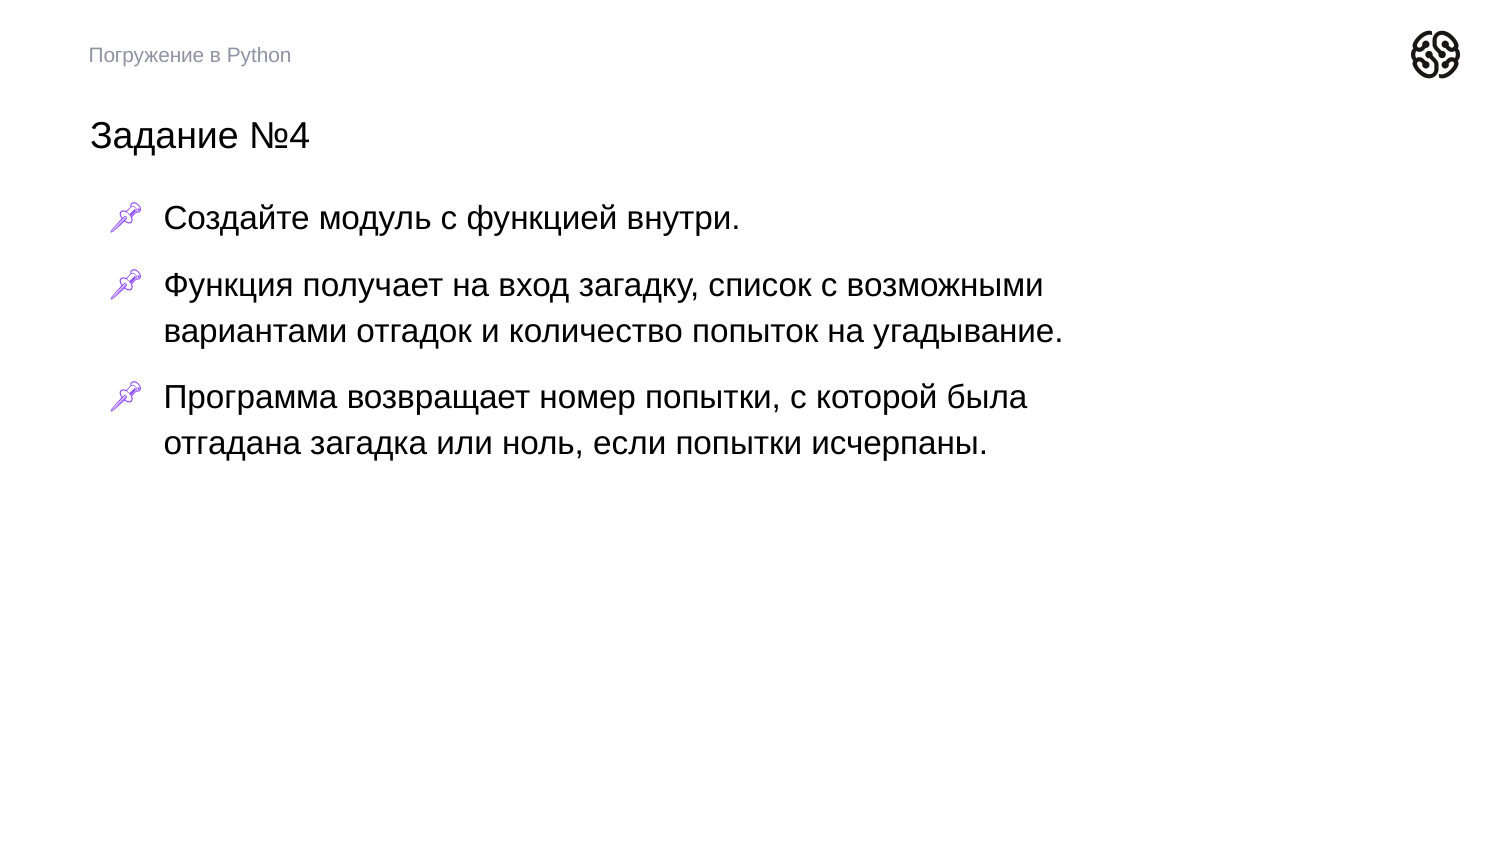

Погружение в Python
# Задание №4
Создайте модуль с функцией внутри.
Функция получает на вход загадку, список с возможными вариантами отгадок и количество попыток на угадывание.
Программа возвращает номер попытки, с которой была отгадана загадка или ноль, если попытки исчерпаны.